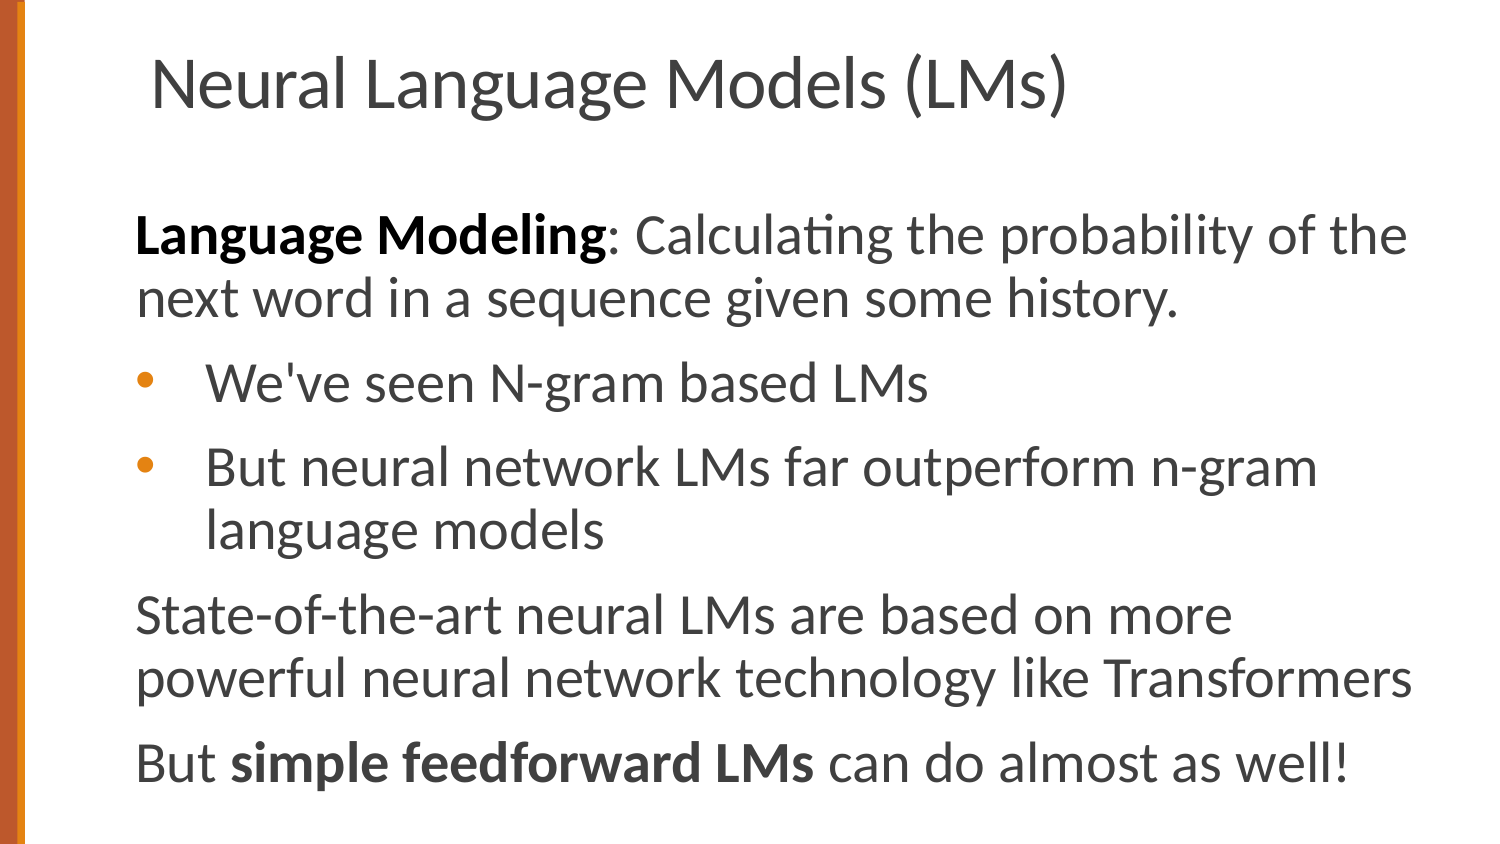

# Neural Language Models (LMs)
Language Modeling: Calculating the probability of the next word in a sequence given some history.
We've seen N-gram based LMs
But neural network LMs far outperform n-gram language models
State-of-the-art neural LMs are based on more powerful neural network technology like Transformers
But simple feedforward LMs can do almost as well!

52